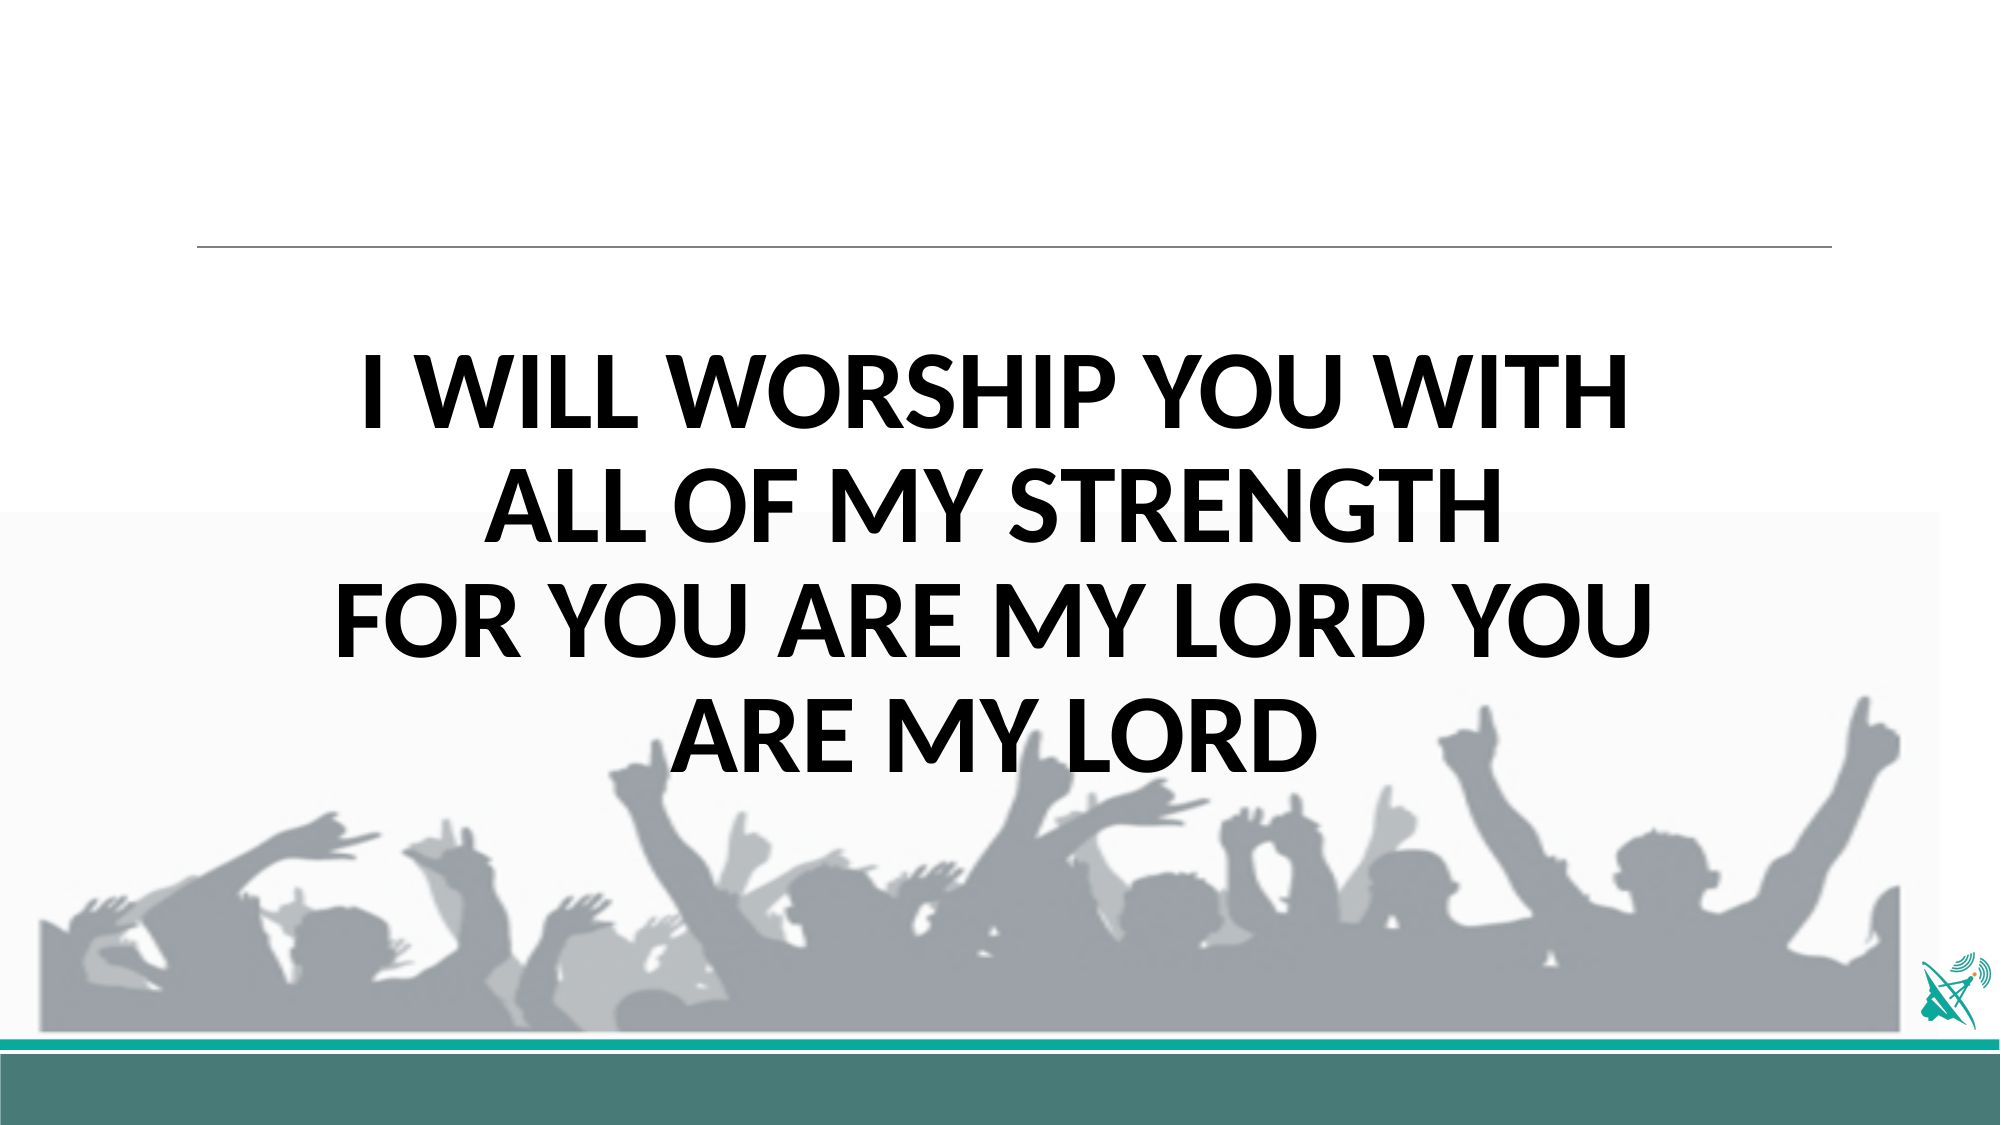

# I WILL WORSHIP YOU WITH ALL OF MY STRENGTH FOR YOU ARE MY LORD YOU ARE MY LORD